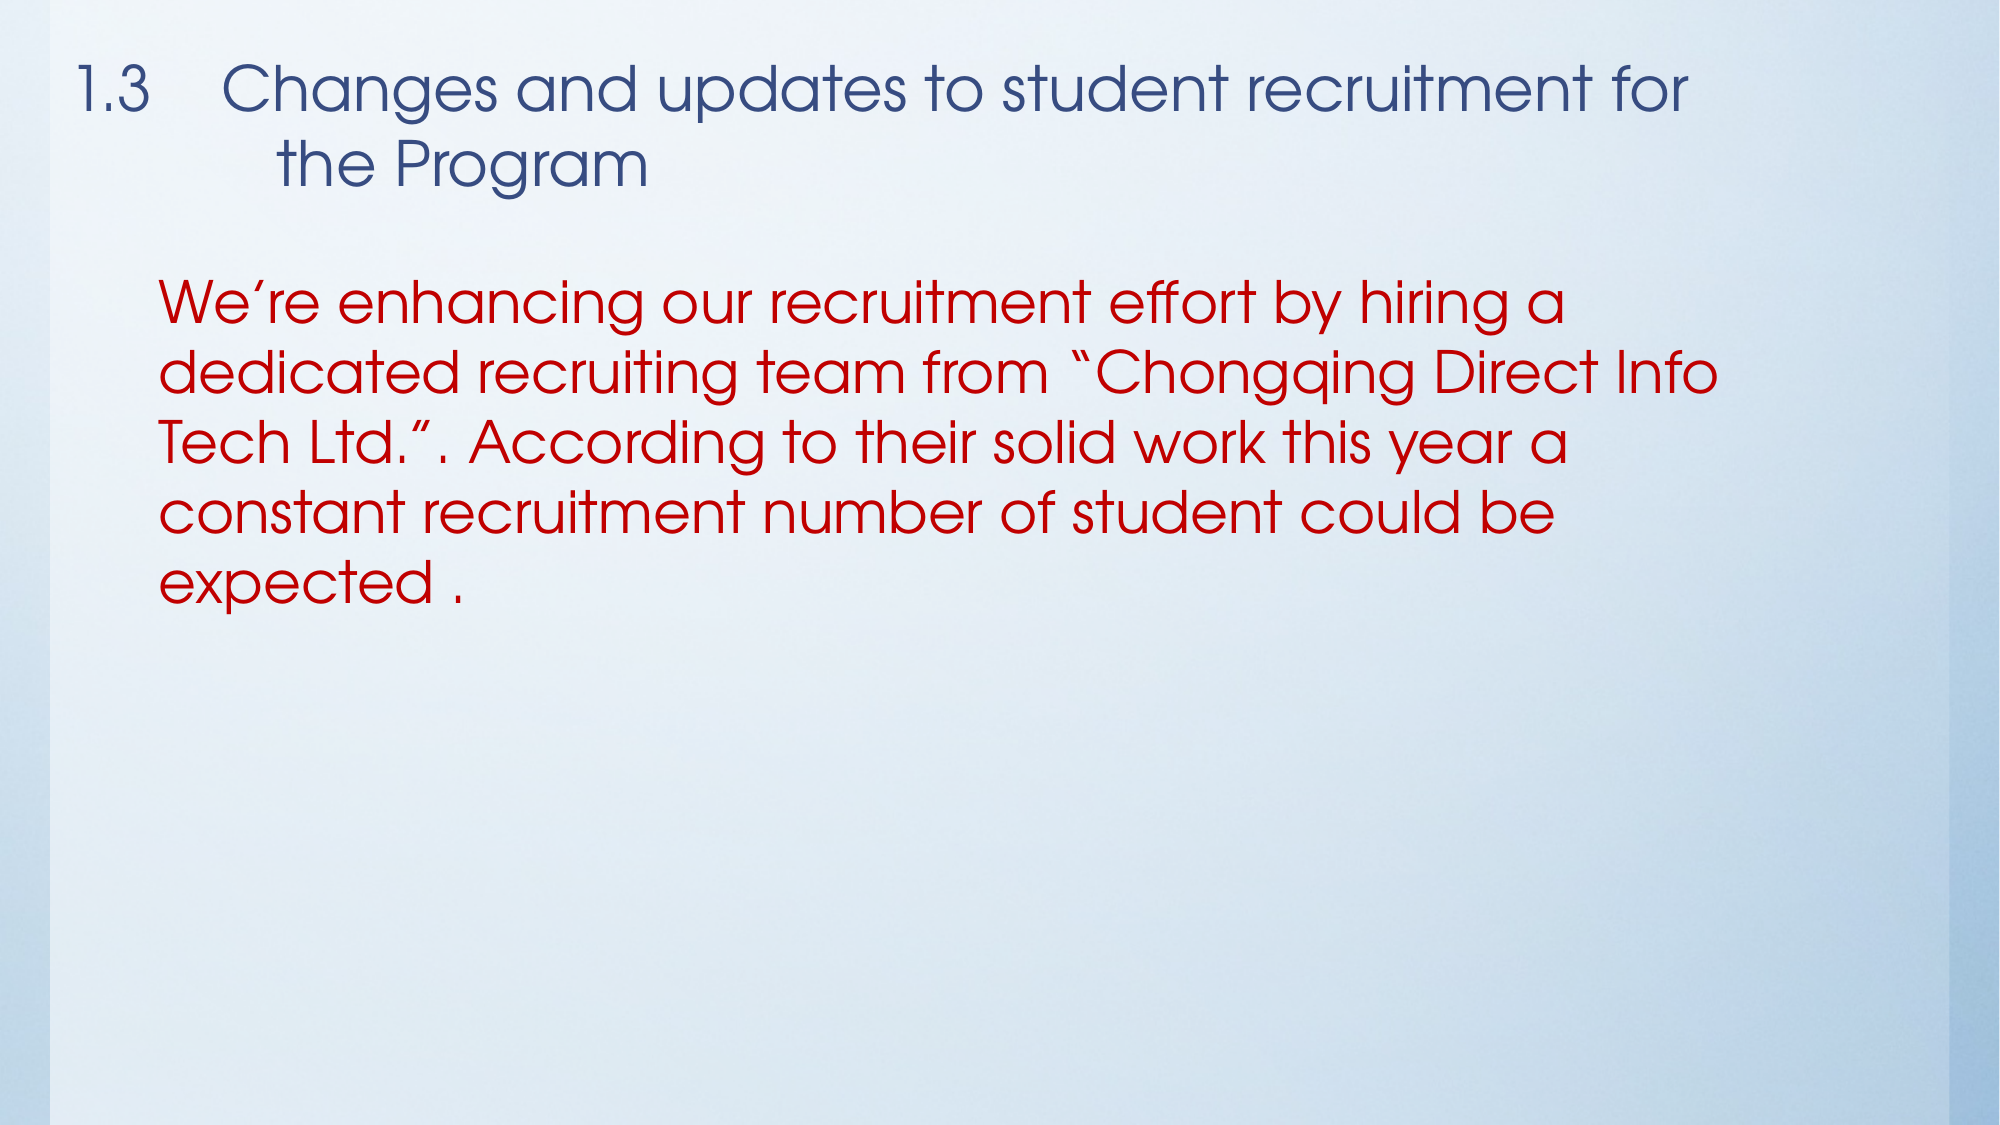

# 1.3    Changes and updates to student recruitment for the Program
We’re enhancing our recruitment effort by hiring a dedicated recruiting team from “Chongqing Direct Info Tech Ltd.”. According to their solid work this year a constant recruitment number of student could be expected .